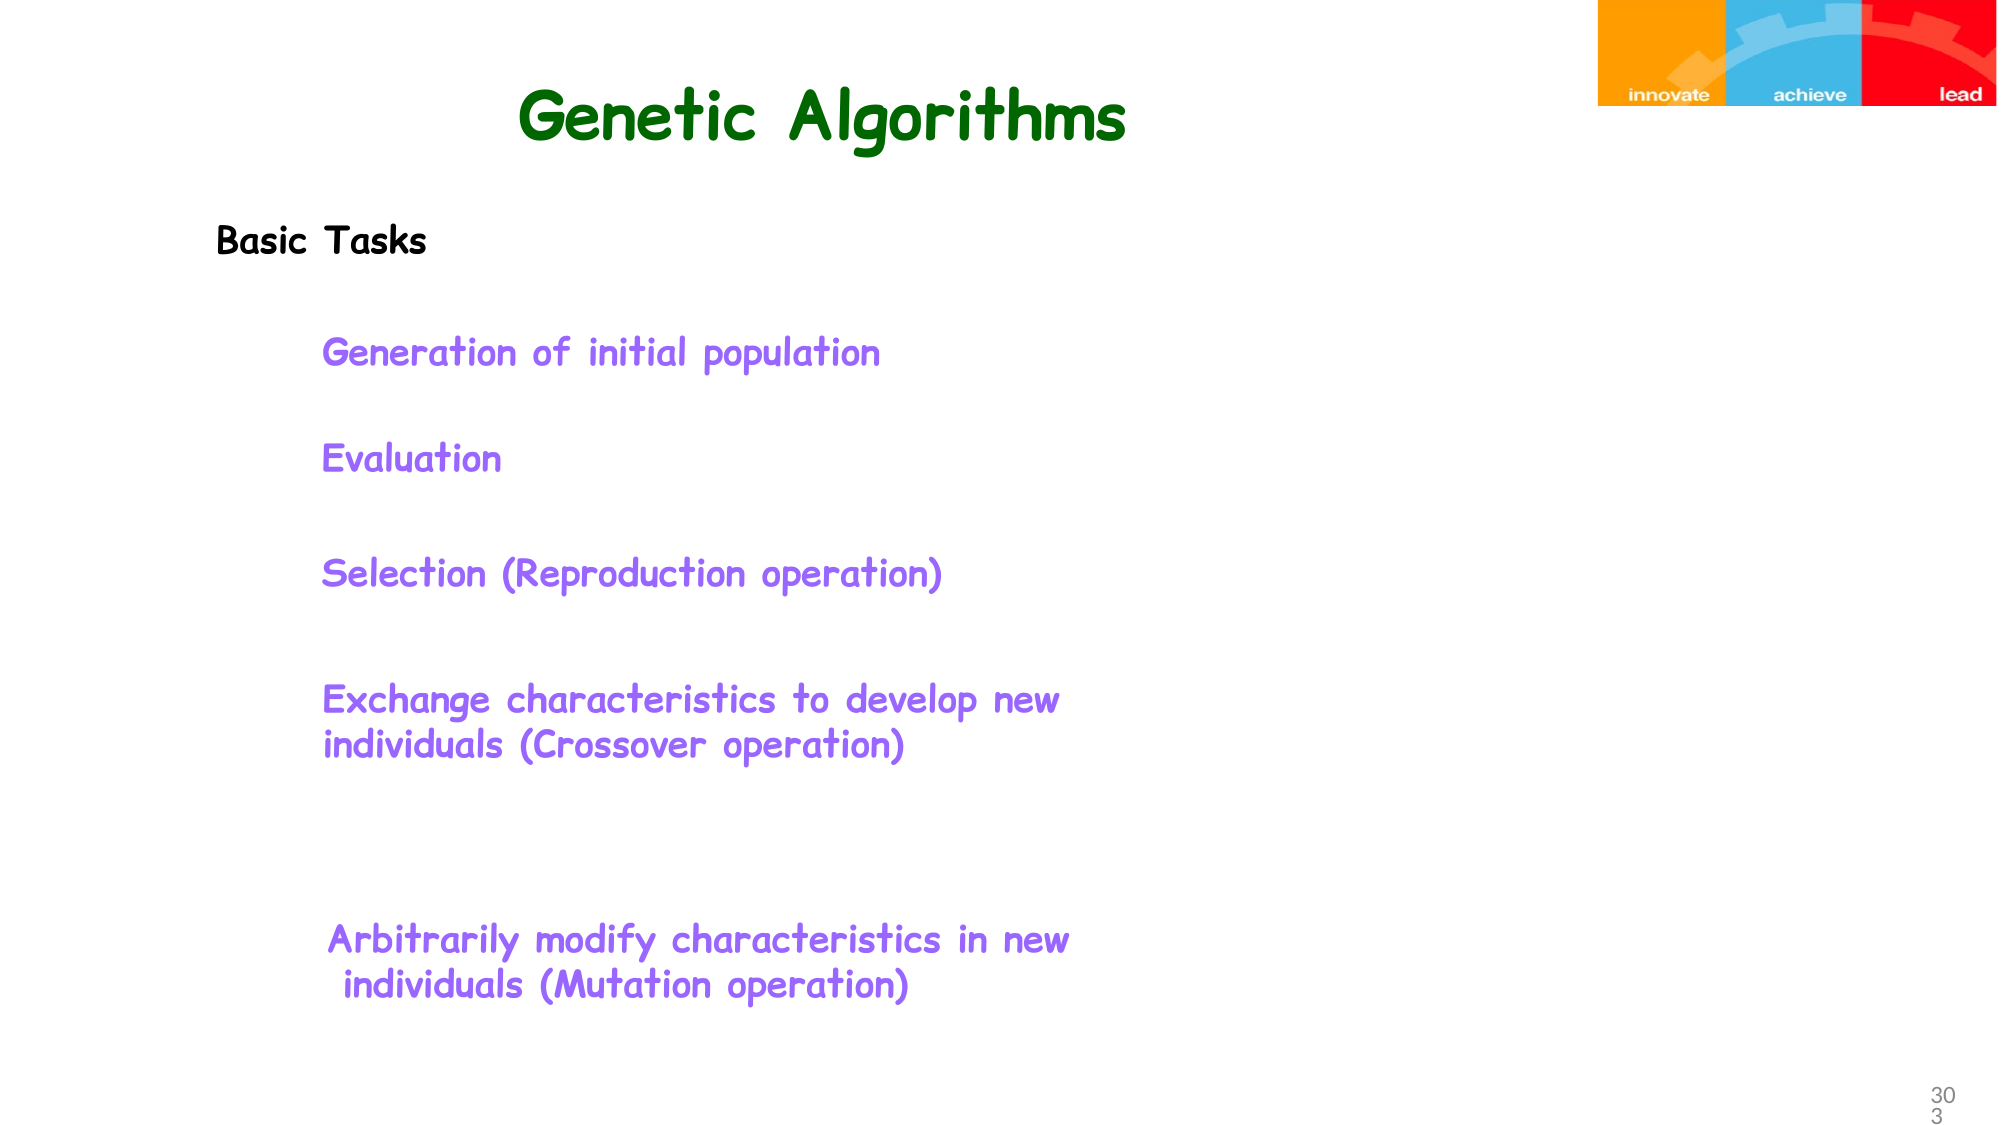

# Genetic Algorithms
Basic Tasks
Generation of initial population

Evaluation

Selection (Reproduction operation)

Exchange characteristics to develop new
individuals (Crossover operation)
Arbitrarily modify characteristics in new  individuals (Mutation operation)
303